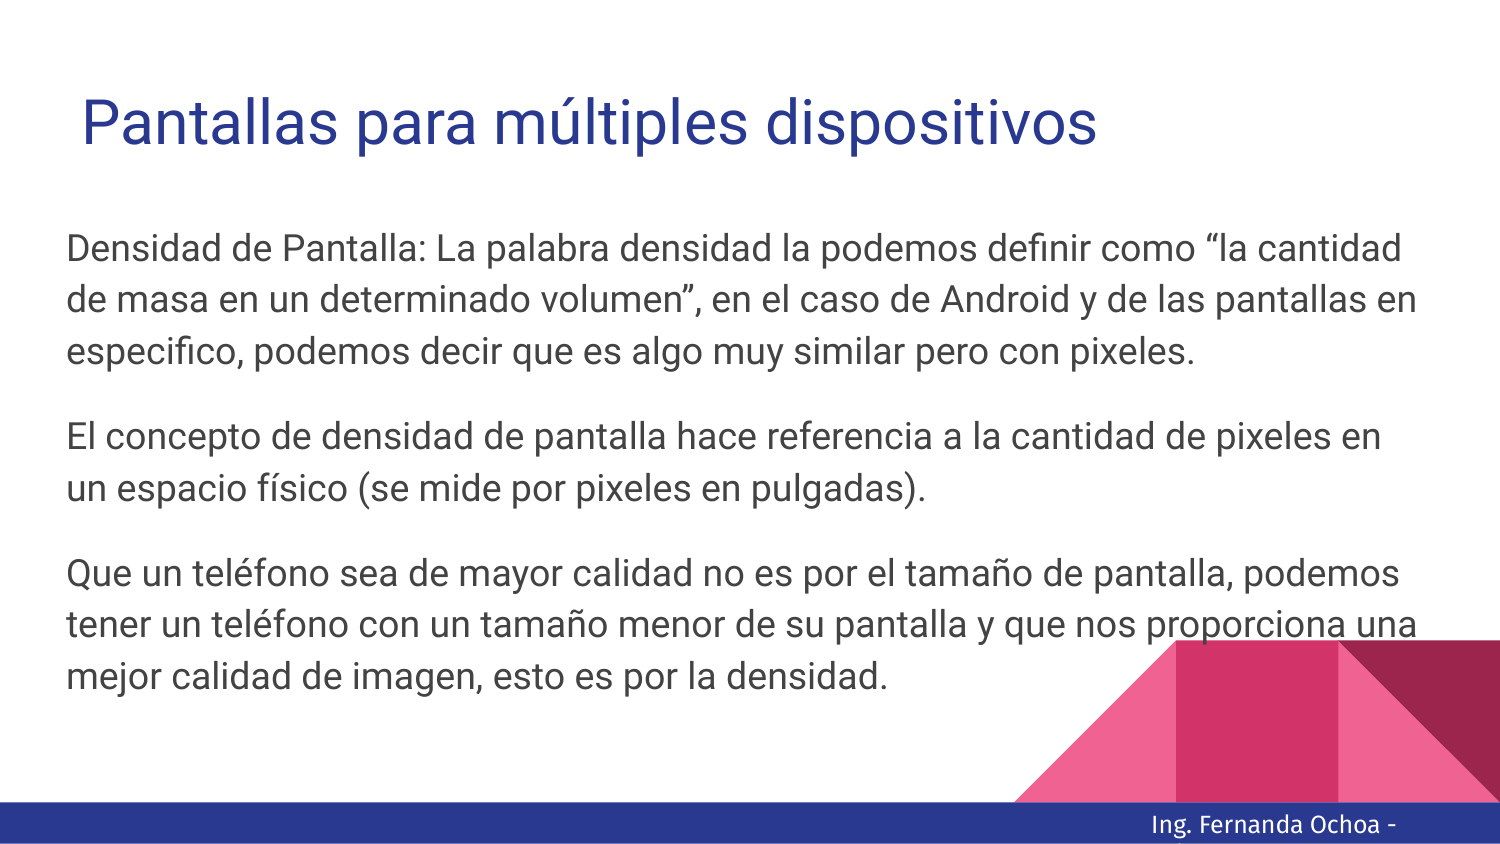

# Pantallas para múltiples dispositivos
Densidad de Pantalla: La palabra densidad la podemos definir como “la cantidad de masa en un determinado volumen”, en el caso de Android y de las pantallas en especifico, podemos decir que es algo muy similar pero con pixeles.
El concepto de densidad de pantalla hace referencia a la cantidad de pixeles en un espacio físico (se mide por pixeles en pulgadas).
Que un teléfono sea de mayor calidad no es por el tamaño de pantalla, podemos tener un teléfono con un tamaño menor de su pantalla y que nos proporciona una mejor calidad de imagen, esto es por la densidad.
Ing. Fernanda Ochoa - @imonsh